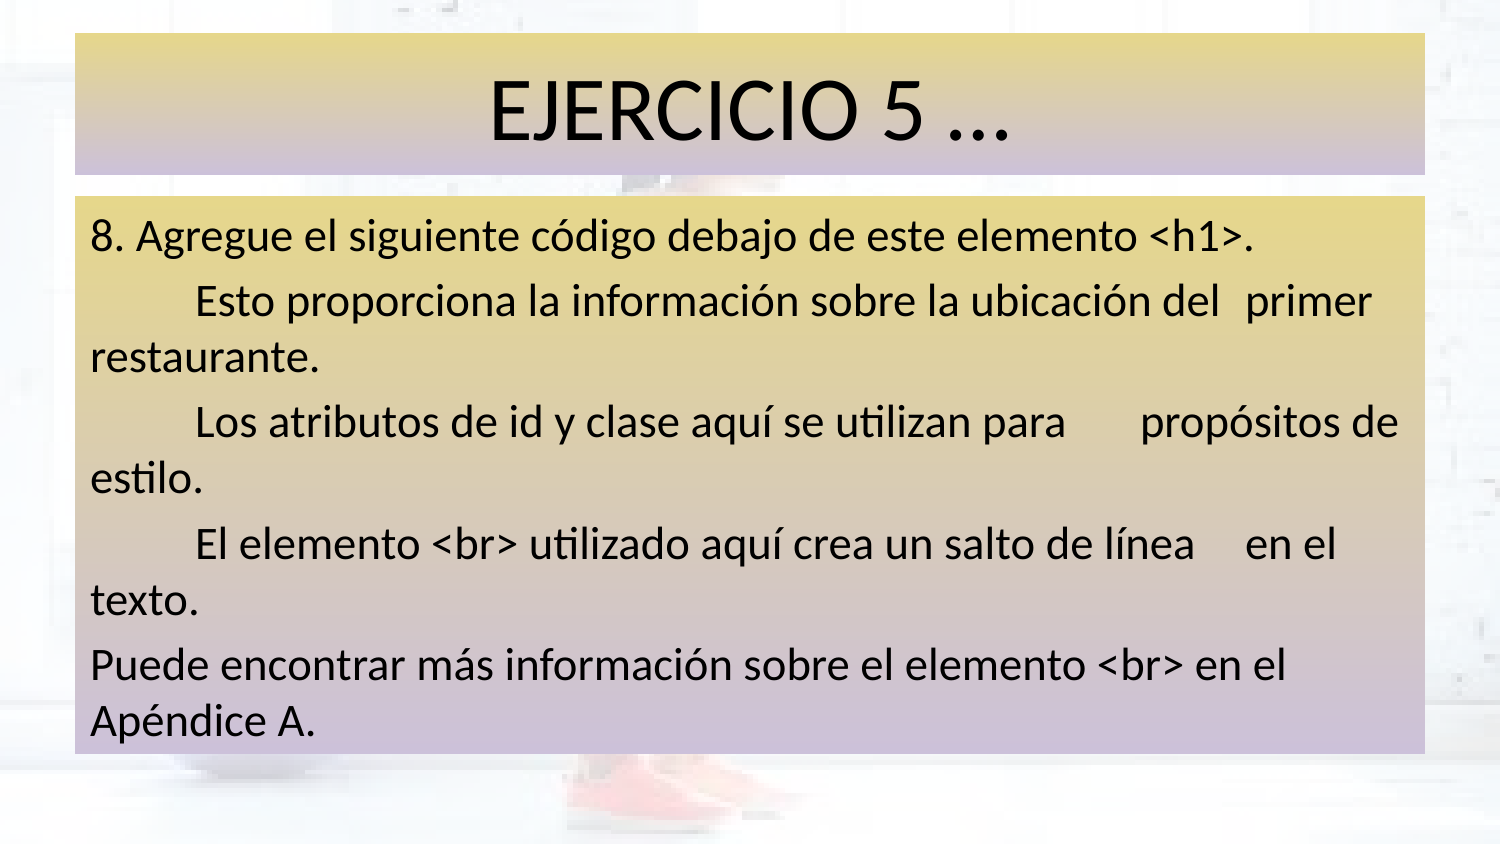

# EJERCICIO 5 …
8. Agregue el siguiente código debajo de este elemento <h1>.
	Esto proporciona la información sobre la ubicación del 	primer restaurante.
	Los atributos de id y clase aquí se utilizan para 	propósitos de estilo.
	El elemento <br> utilizado aquí crea un salto de línea 	en el texto.
Puede encontrar más información sobre el elemento <br> en el Apéndice A.